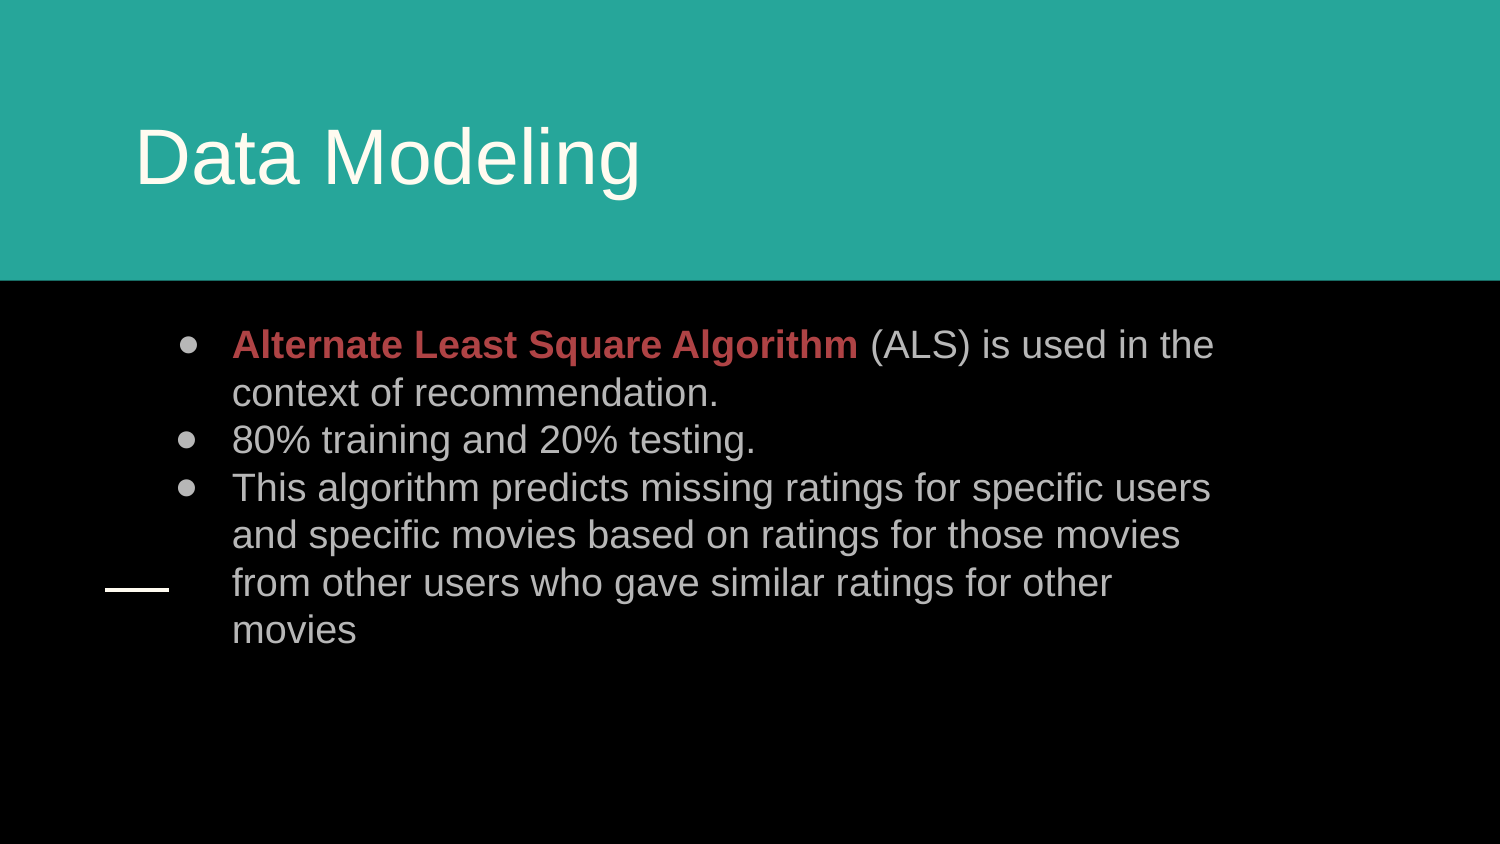

# Data Modeling
Alternate Least Square Algorithm (ALS) is used in the context of recommendation.
80% training and 20% testing.
This algorithm predicts missing ratings for specific users and specific movies based on ratings for those movies from other users who gave similar ratings for other movies